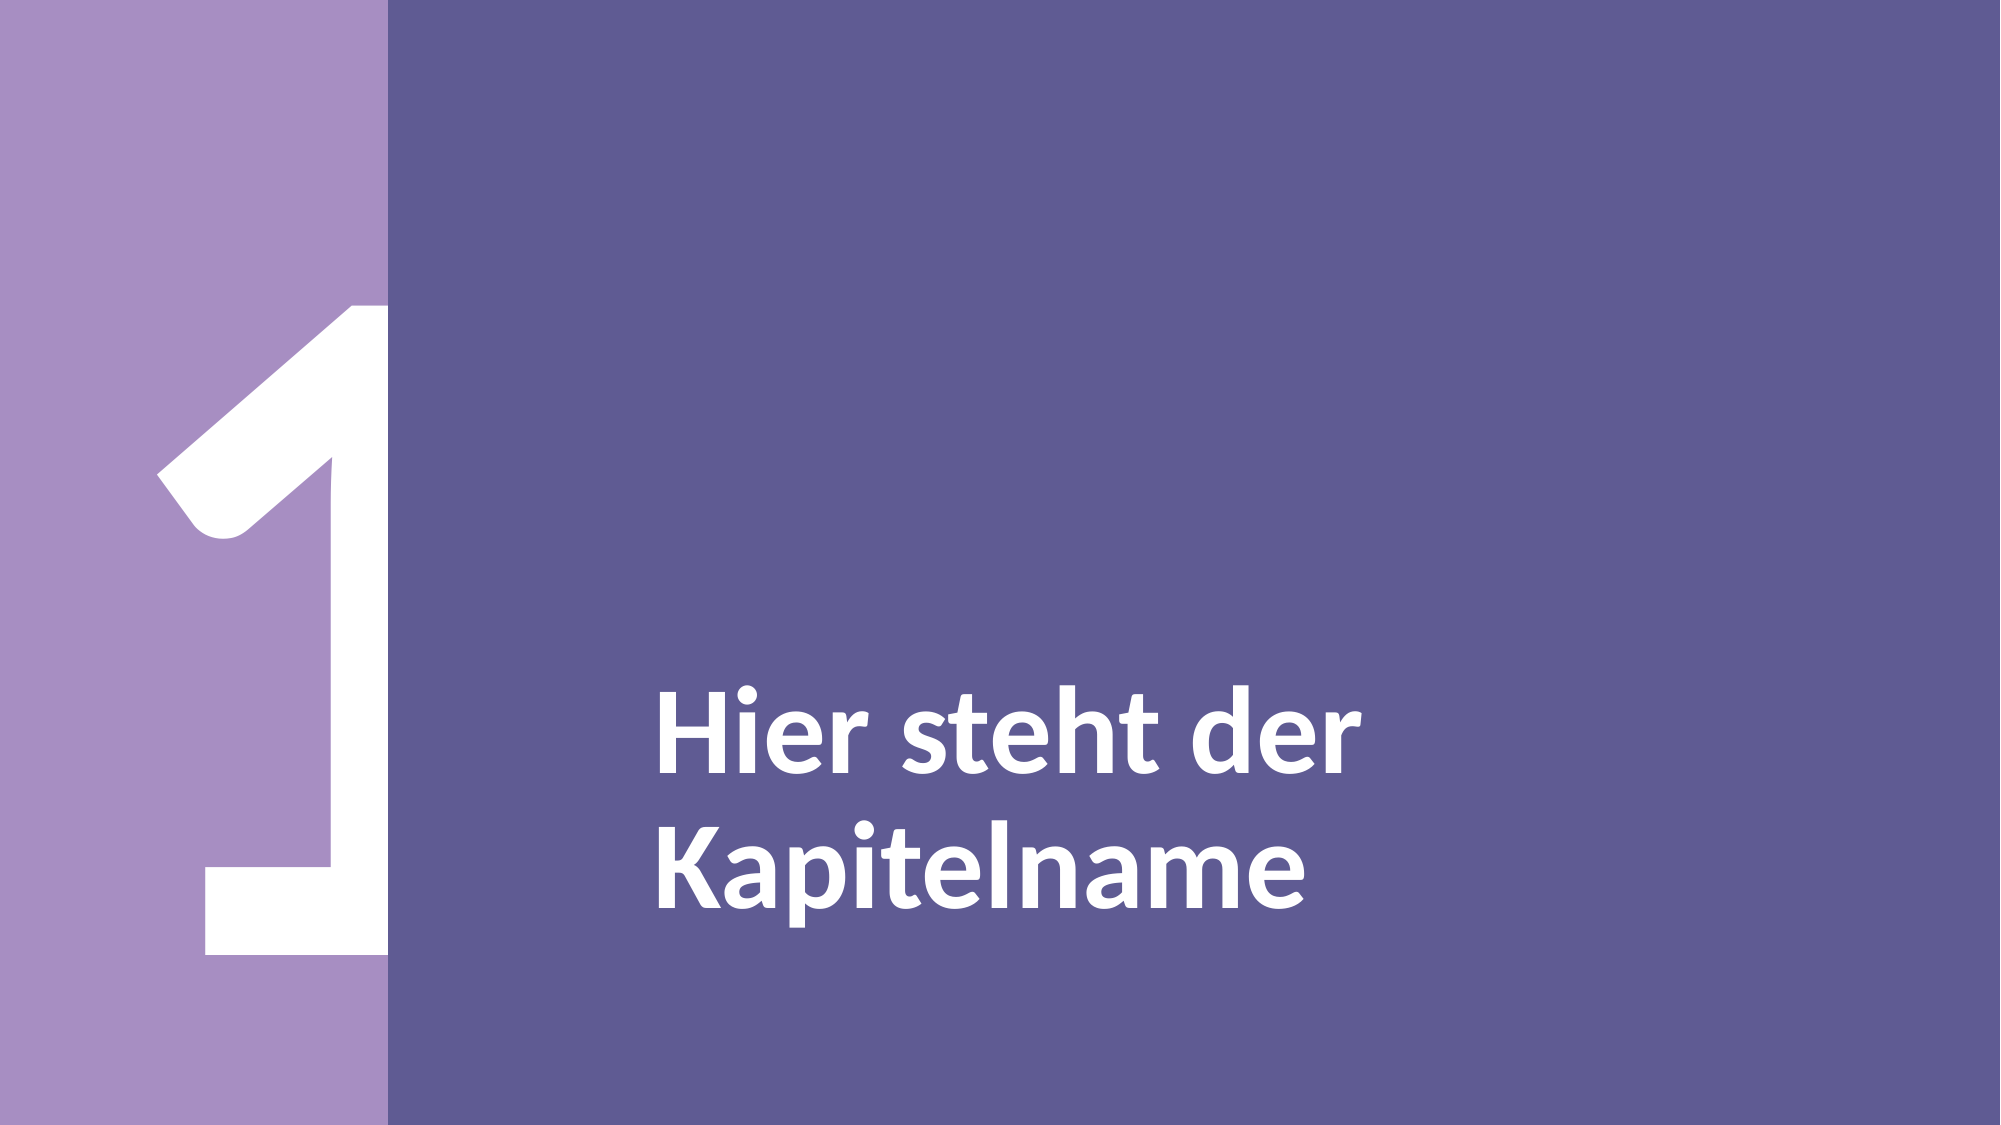

# Hier steht der  Kapitelname
1
2. Juni 2023